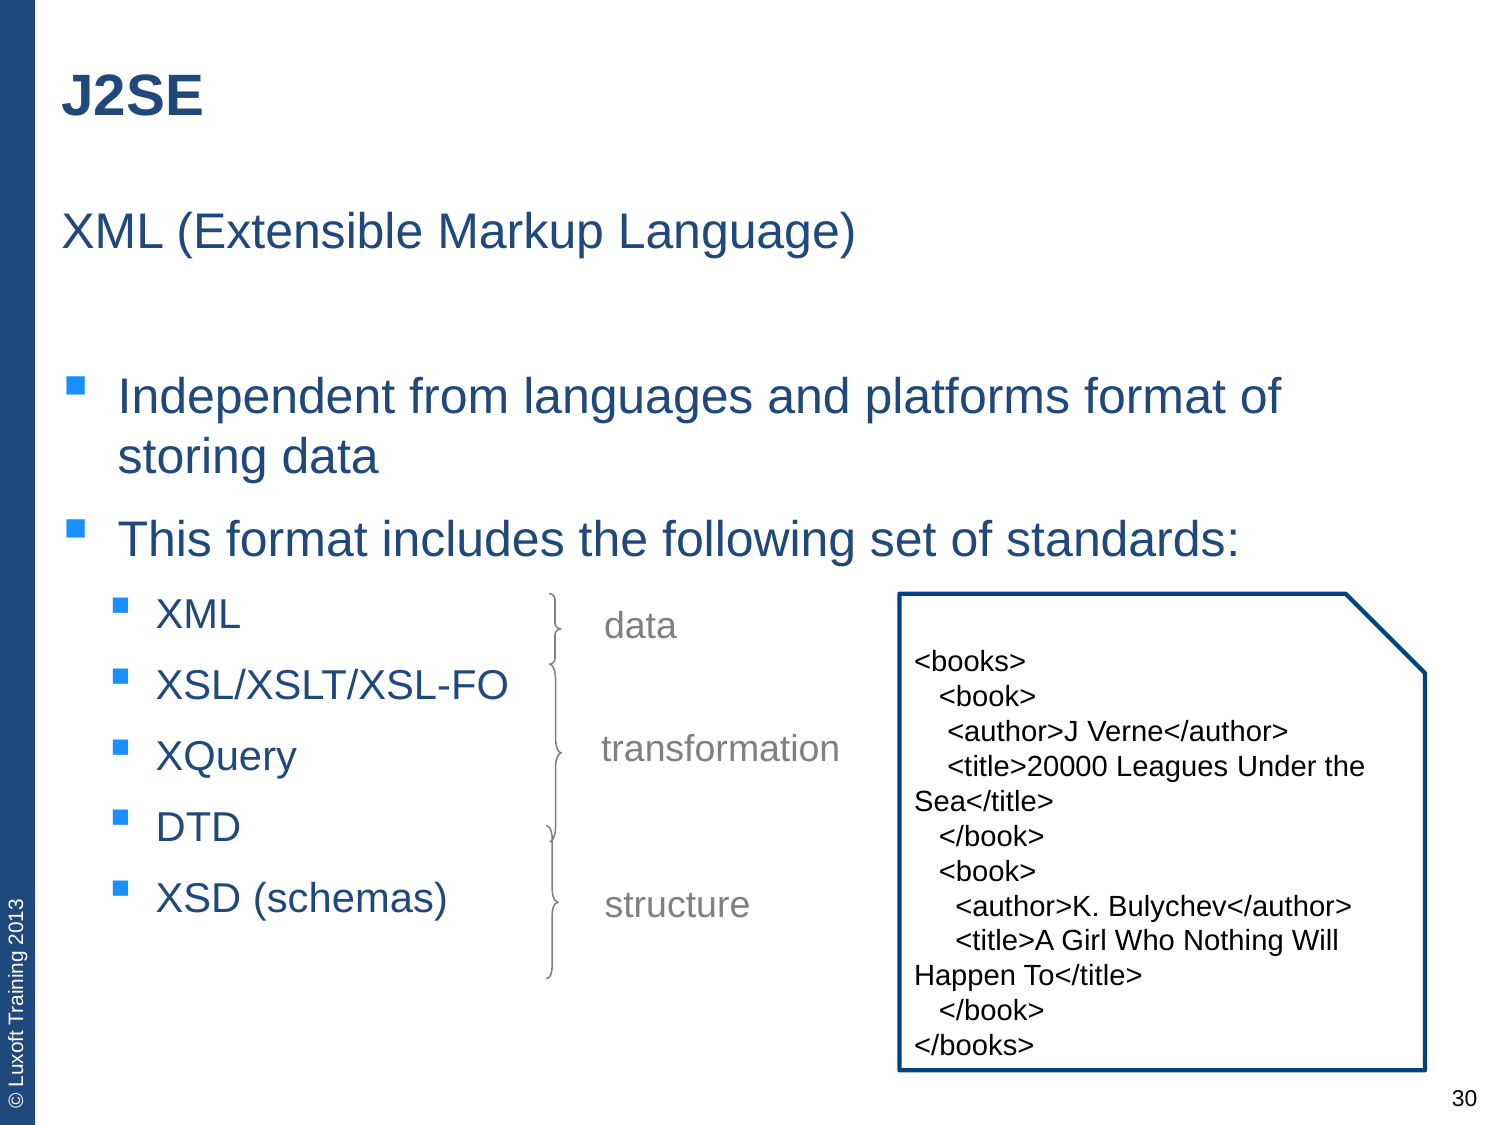

# J2SE

XML (Extensible Markup Language)

Independent from languages and platforms format of storing data
This format includes the following set of standards:
XML
XSL/XSLT/XSL-FO
XQuery
DTD
XSD (schemas)

data
<books>
   <book>
    <author>J Verne</author>
    <title>20000 Leagues Under the Sea</title>
   </book>
   <book>
     <author>K. Bulychev</author>
     <title>A Girl Who Nothing Will Happen To</title>
   </book>
</books>

transformation

structure